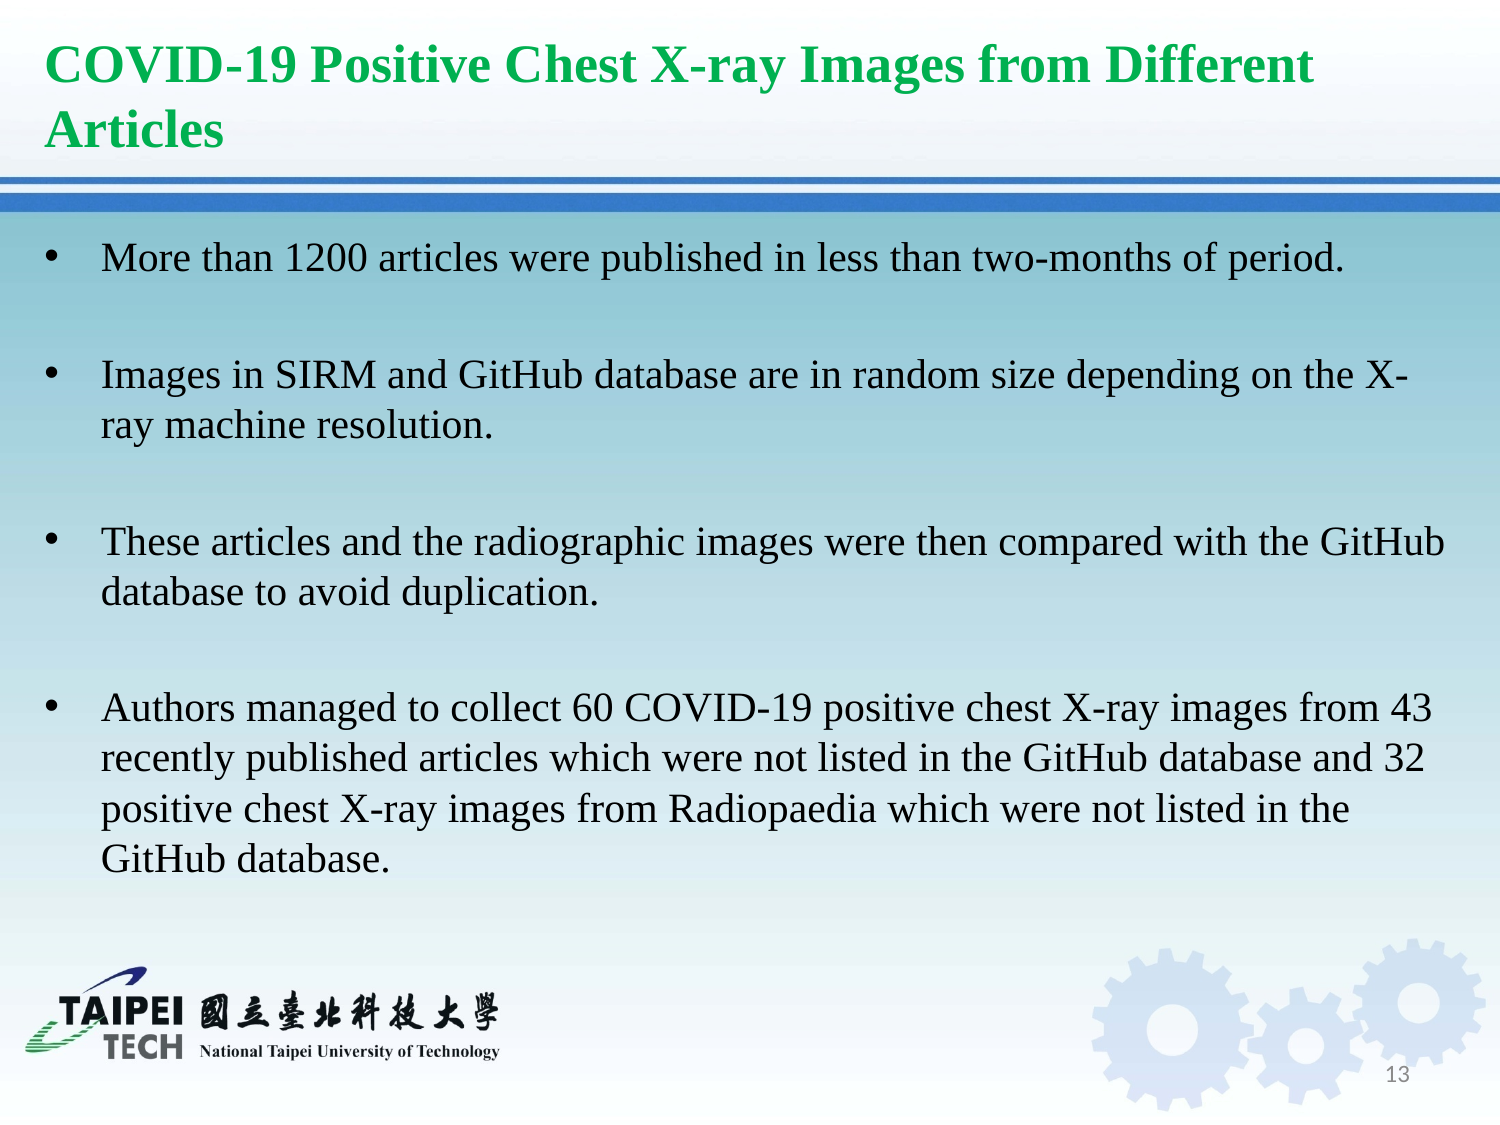

# COVID-19 Positive Chest X-ray Images from Different Articles
More than 1200 articles were published in less than two-months of period.

Images in SIRM and GitHub database are in random size depending on the X-ray machine resolution.

These articles and the radiographic images were then compared with the GitHub database to avoid duplication.

Authors managed to collect 60 COVID-19 positive chest X-ray images from 43 recently published articles which were not listed in the GitHub database and 32 positive chest X-ray images from Radiopaedia which were not listed in the GitHub database.
13